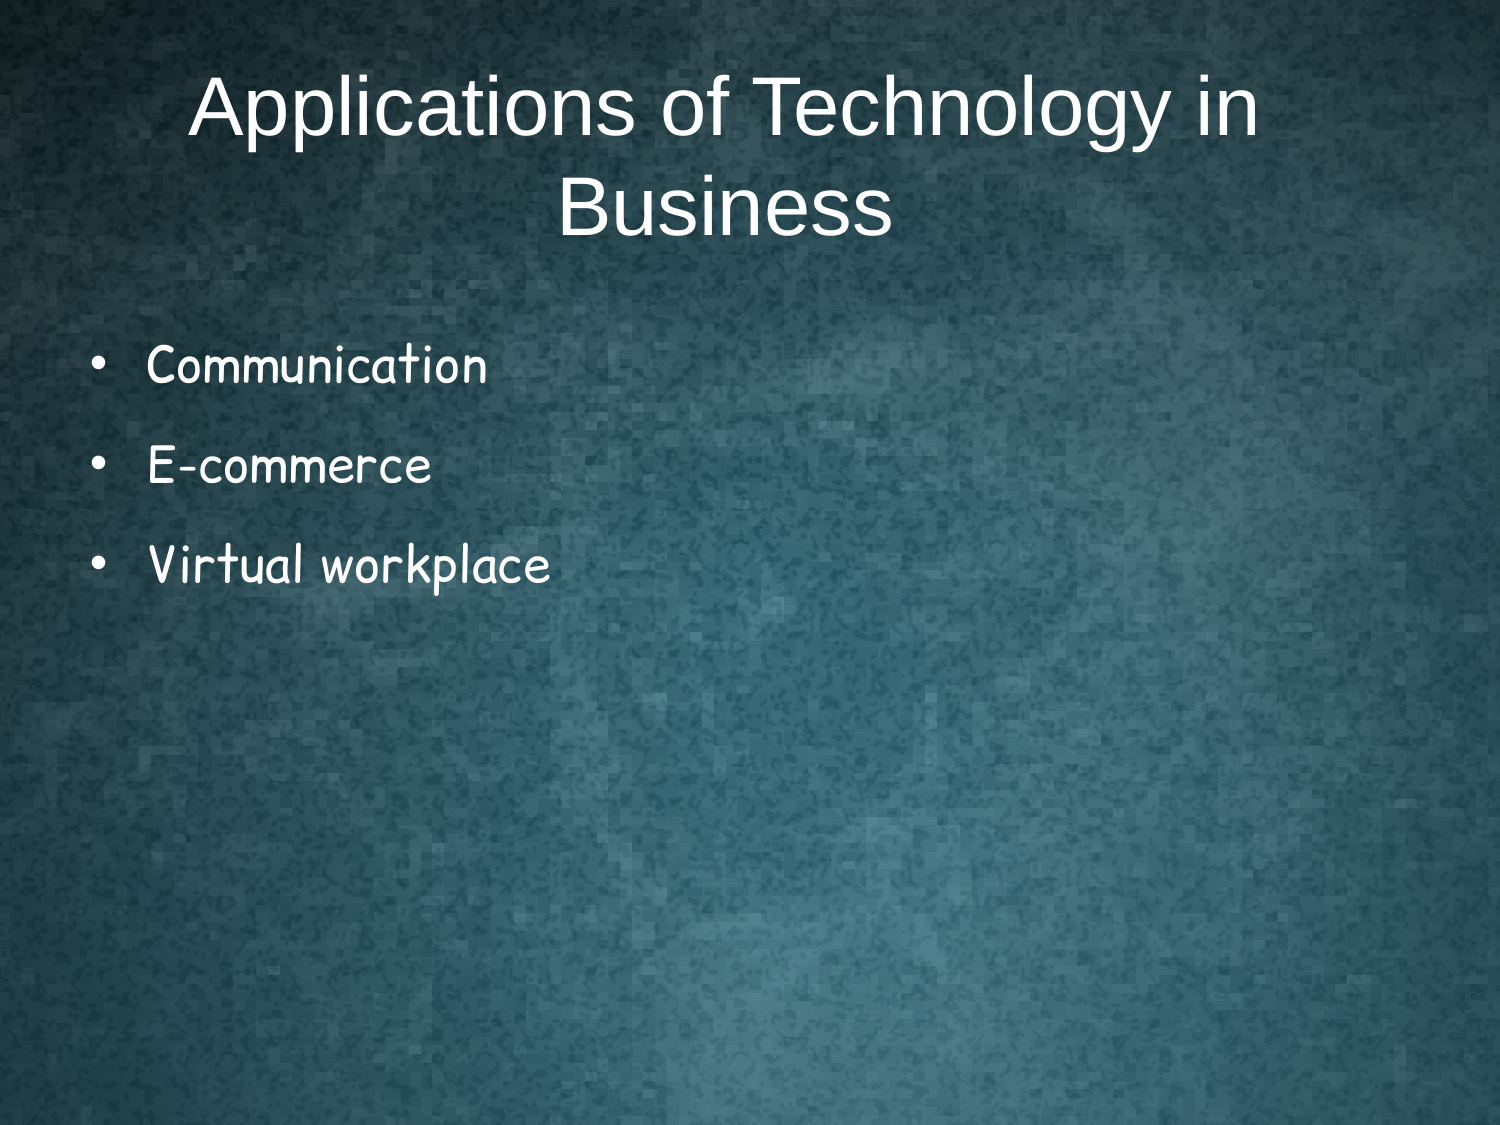

Applications of Technology in Business
Communication
E-commerce
Virtual workplace

7